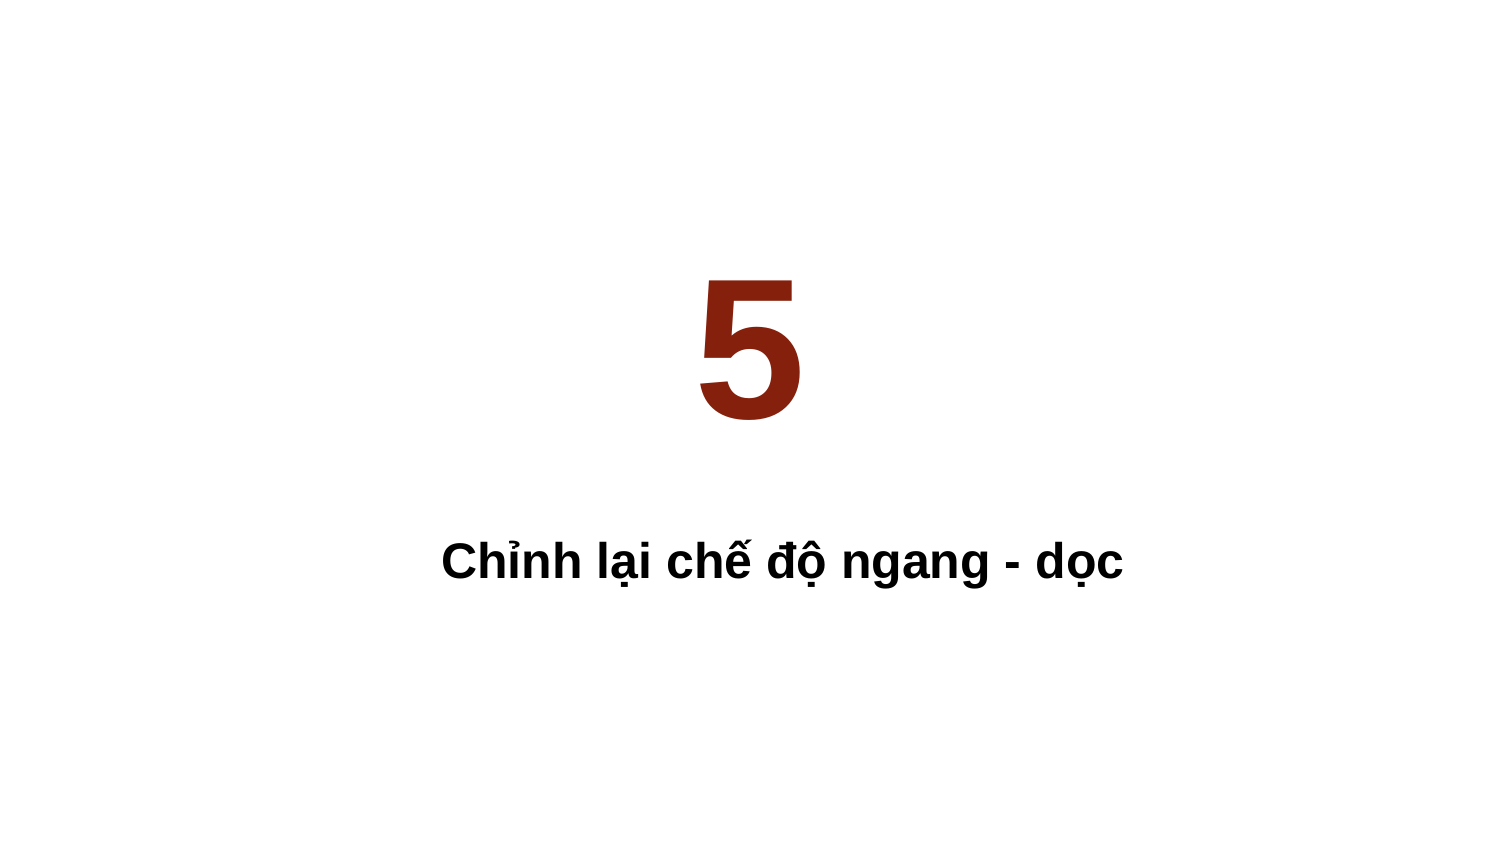

# 5
Chỉnh lại chế độ ngang - dọc